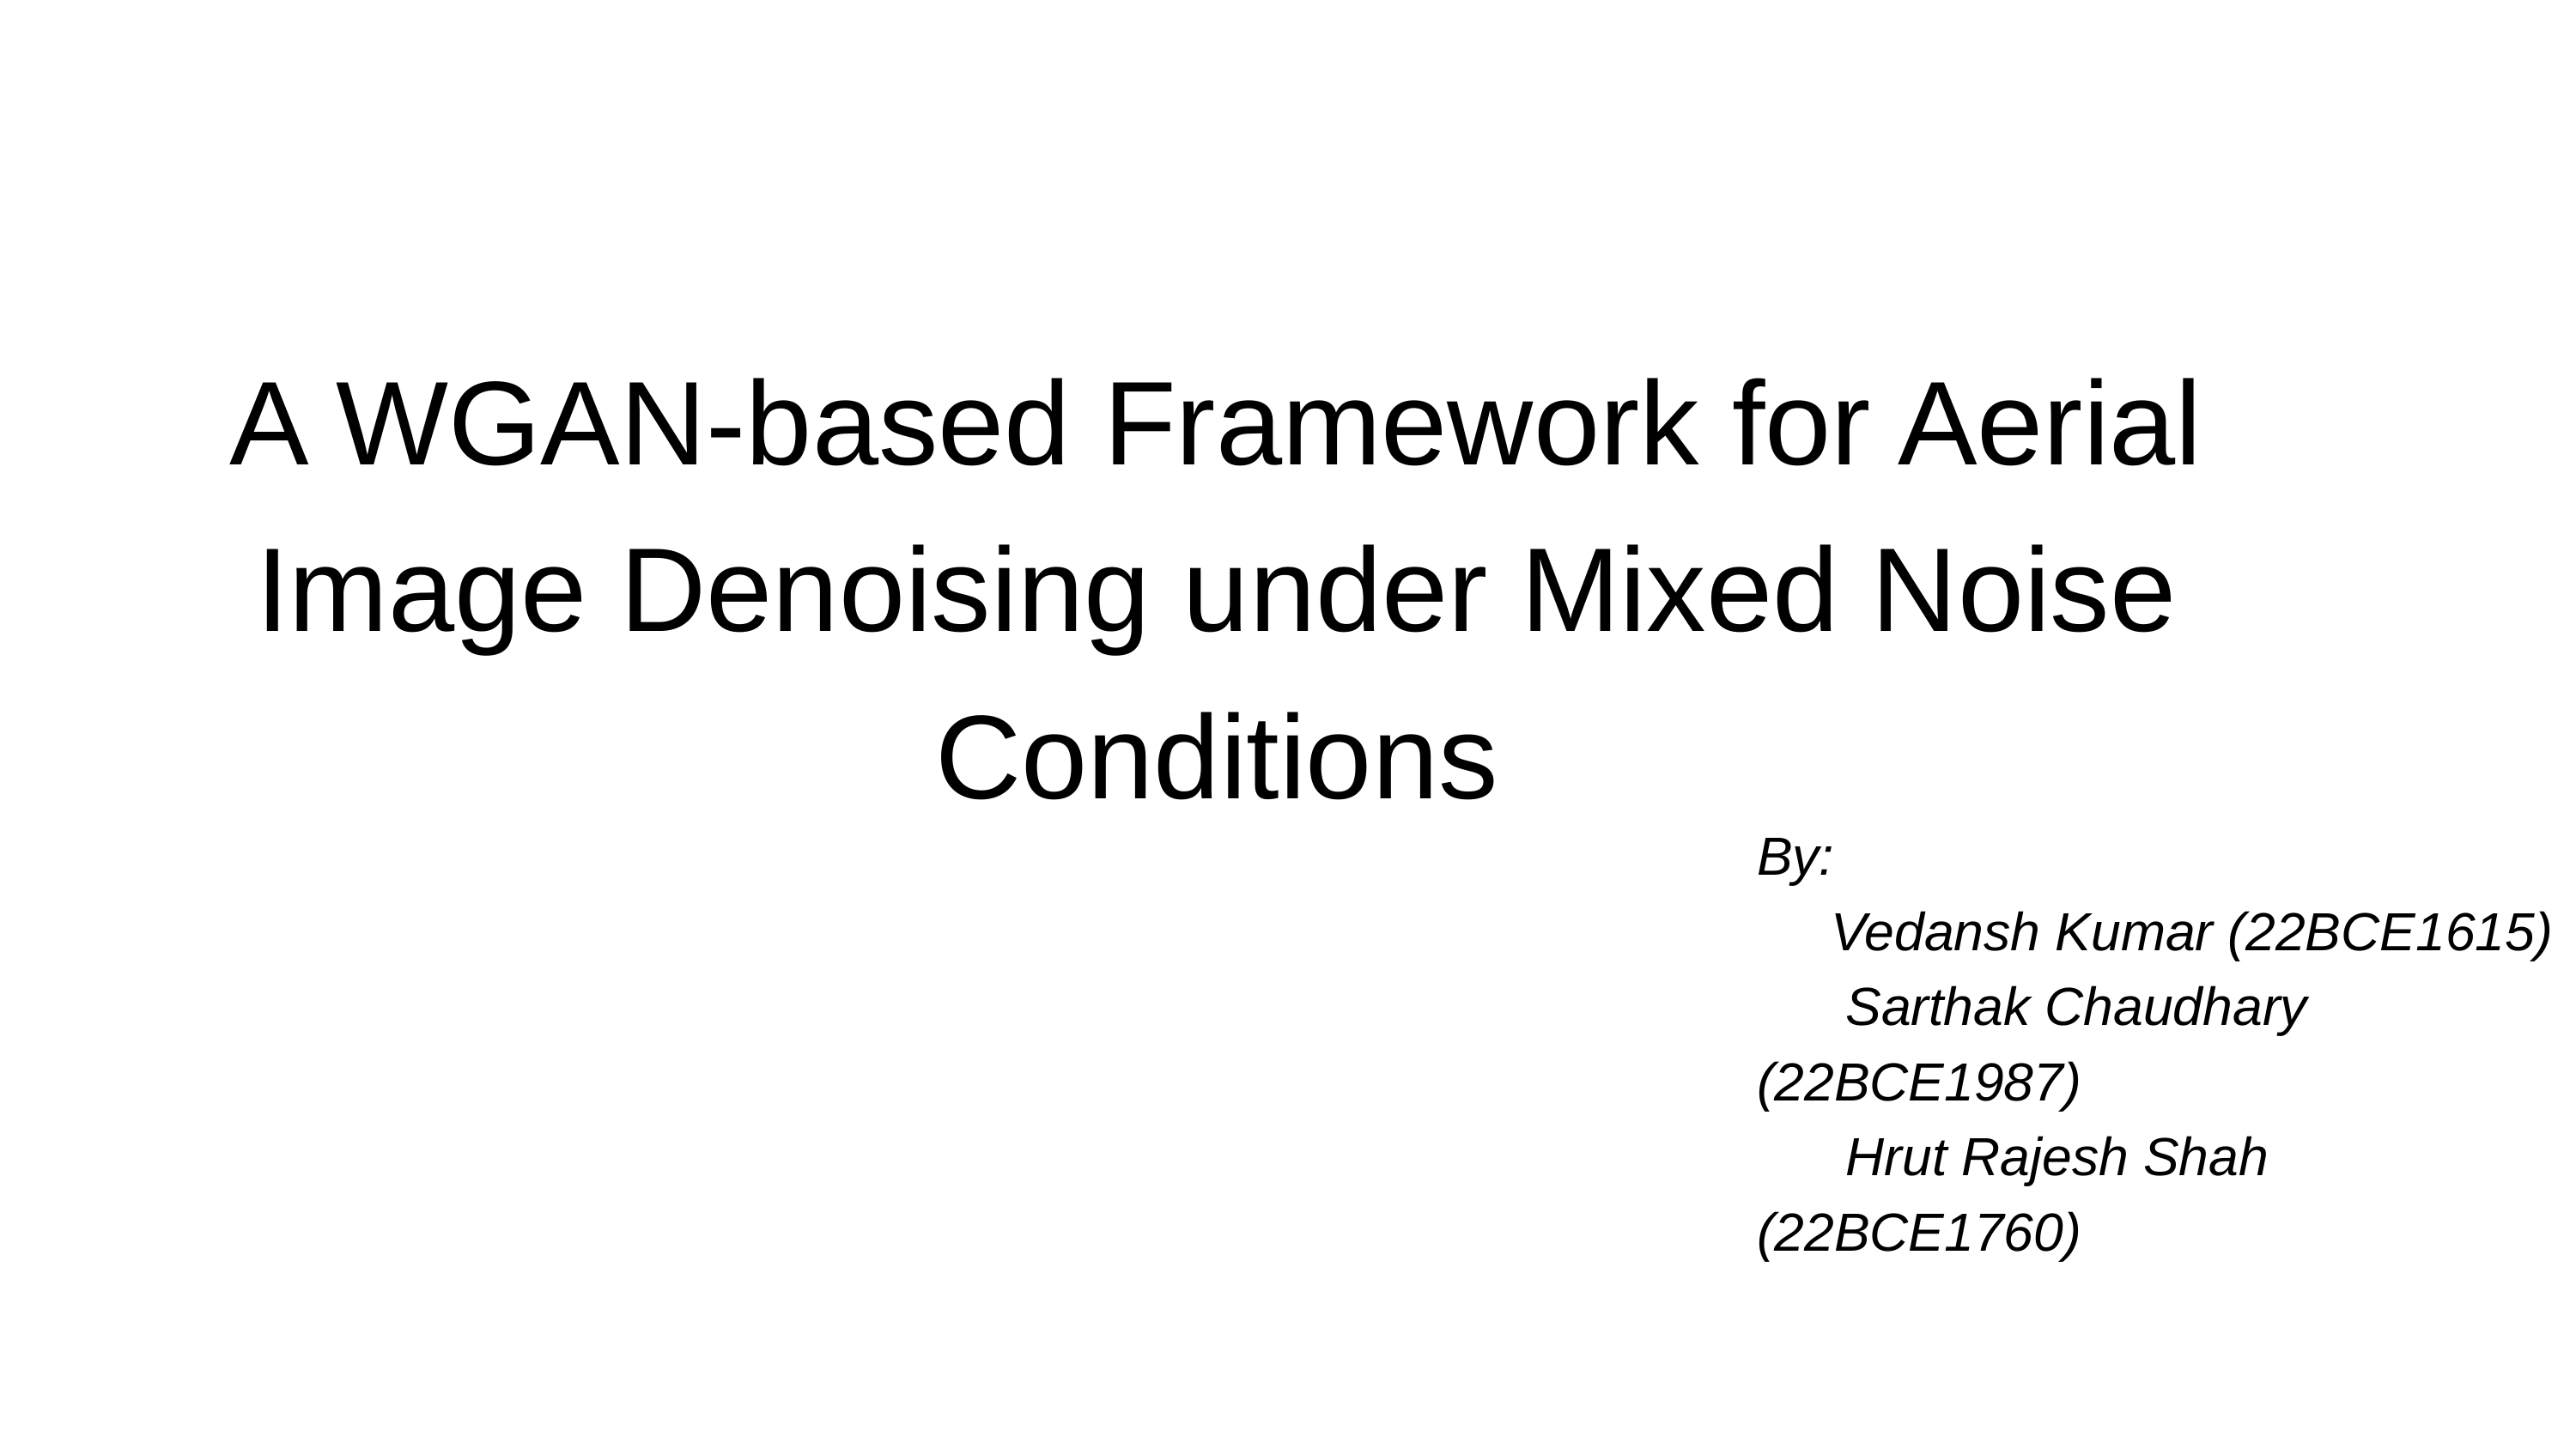

A WGAN-based Framework for Aerial Image Denoising under Mixed Noise Conditions
By:
     Vedansh Kumar (22BCE1615)
      Sarthak Chaudhary (22BCE1987)
      Hrut Rajesh Shah (22BCE1760)